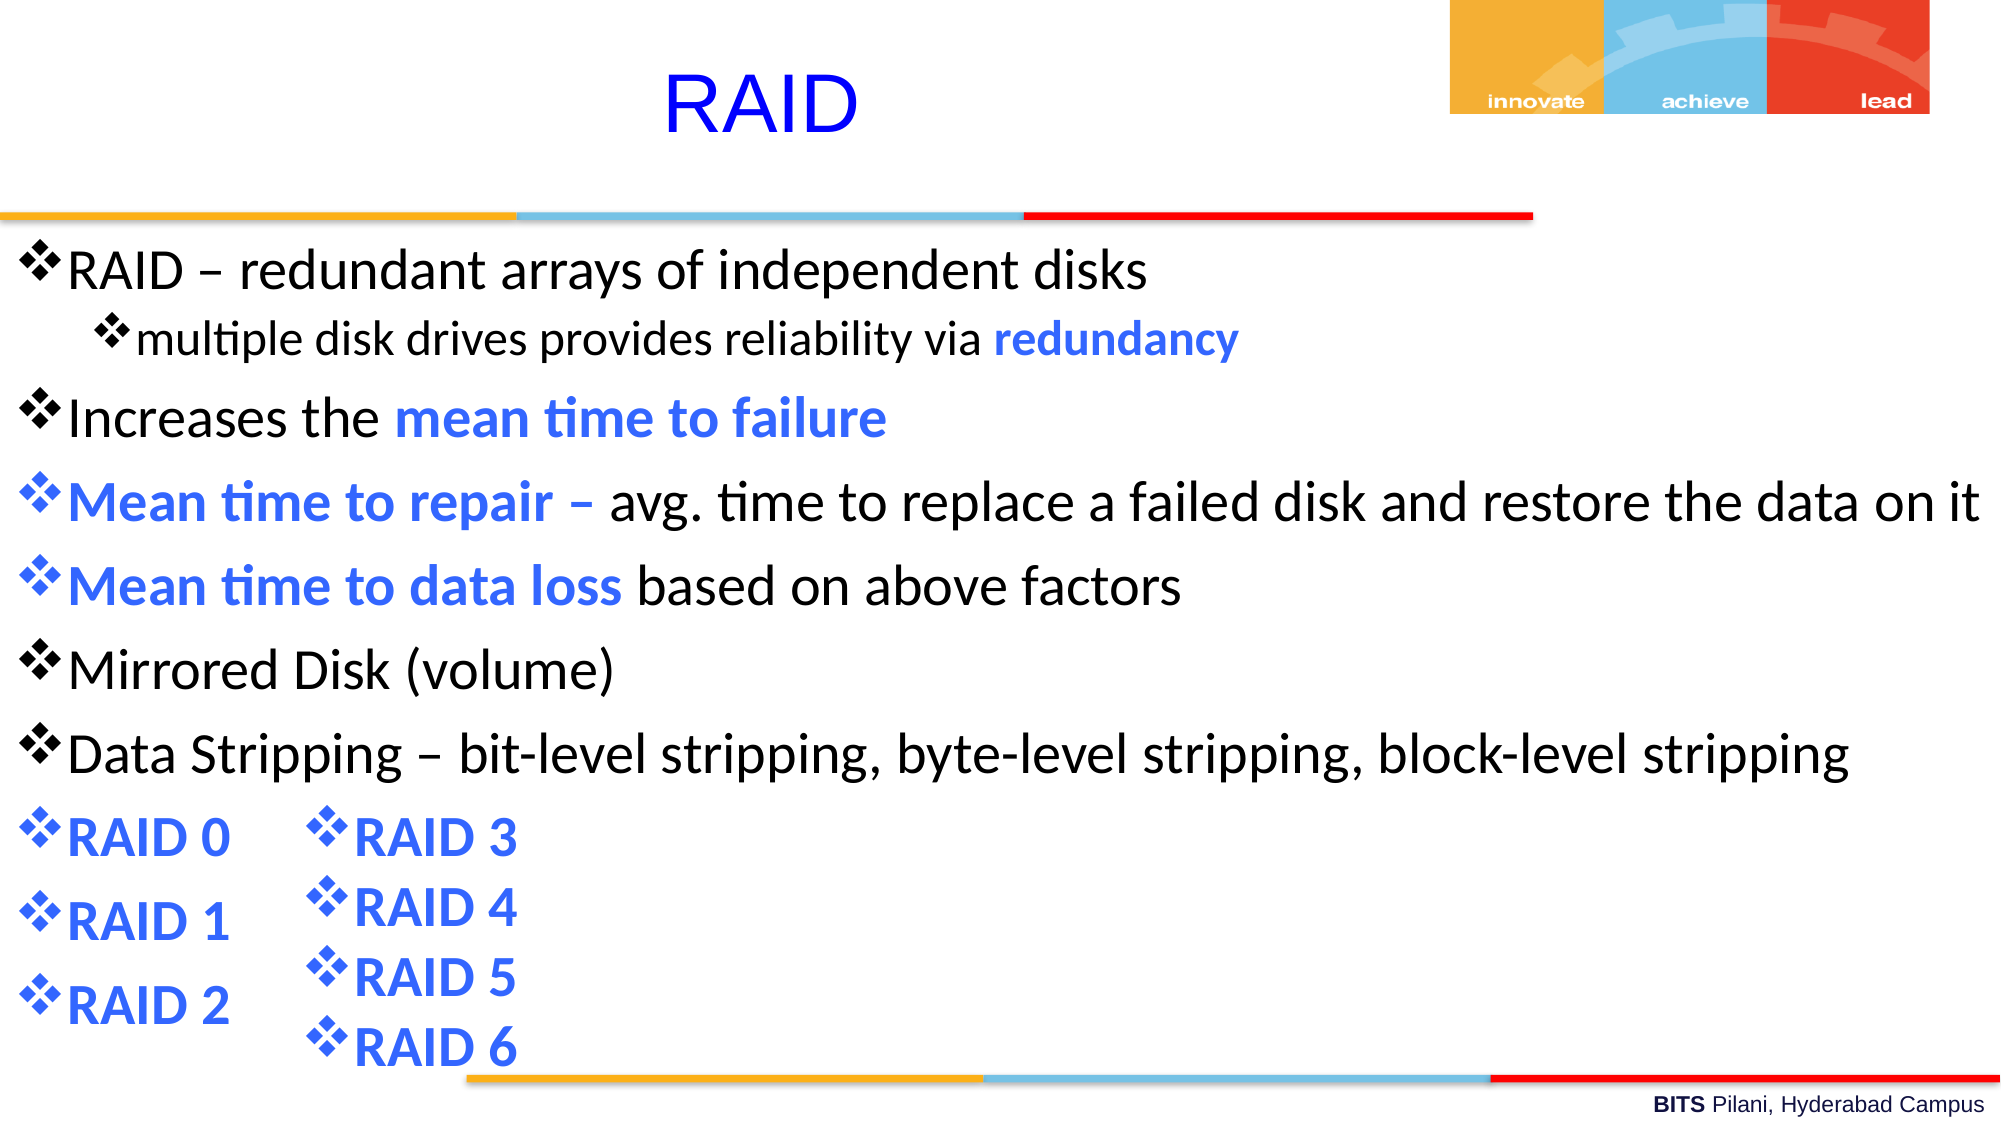

RAID
RAID – redundant arrays of independent disks
multiple disk drives provides reliability via redundancy
Increases the mean time to failure
Mean time to repair – avg. time to replace a failed disk and restore the data on it
Mean time to data loss based on above factors
Mirrored Disk (volume)
Data Stripping – bit-level stripping, byte-level stripping, block-level stripping
RAID 0
RAID 1
RAID 2

RAID 3
RAID 4
RAID 5
RAID 6